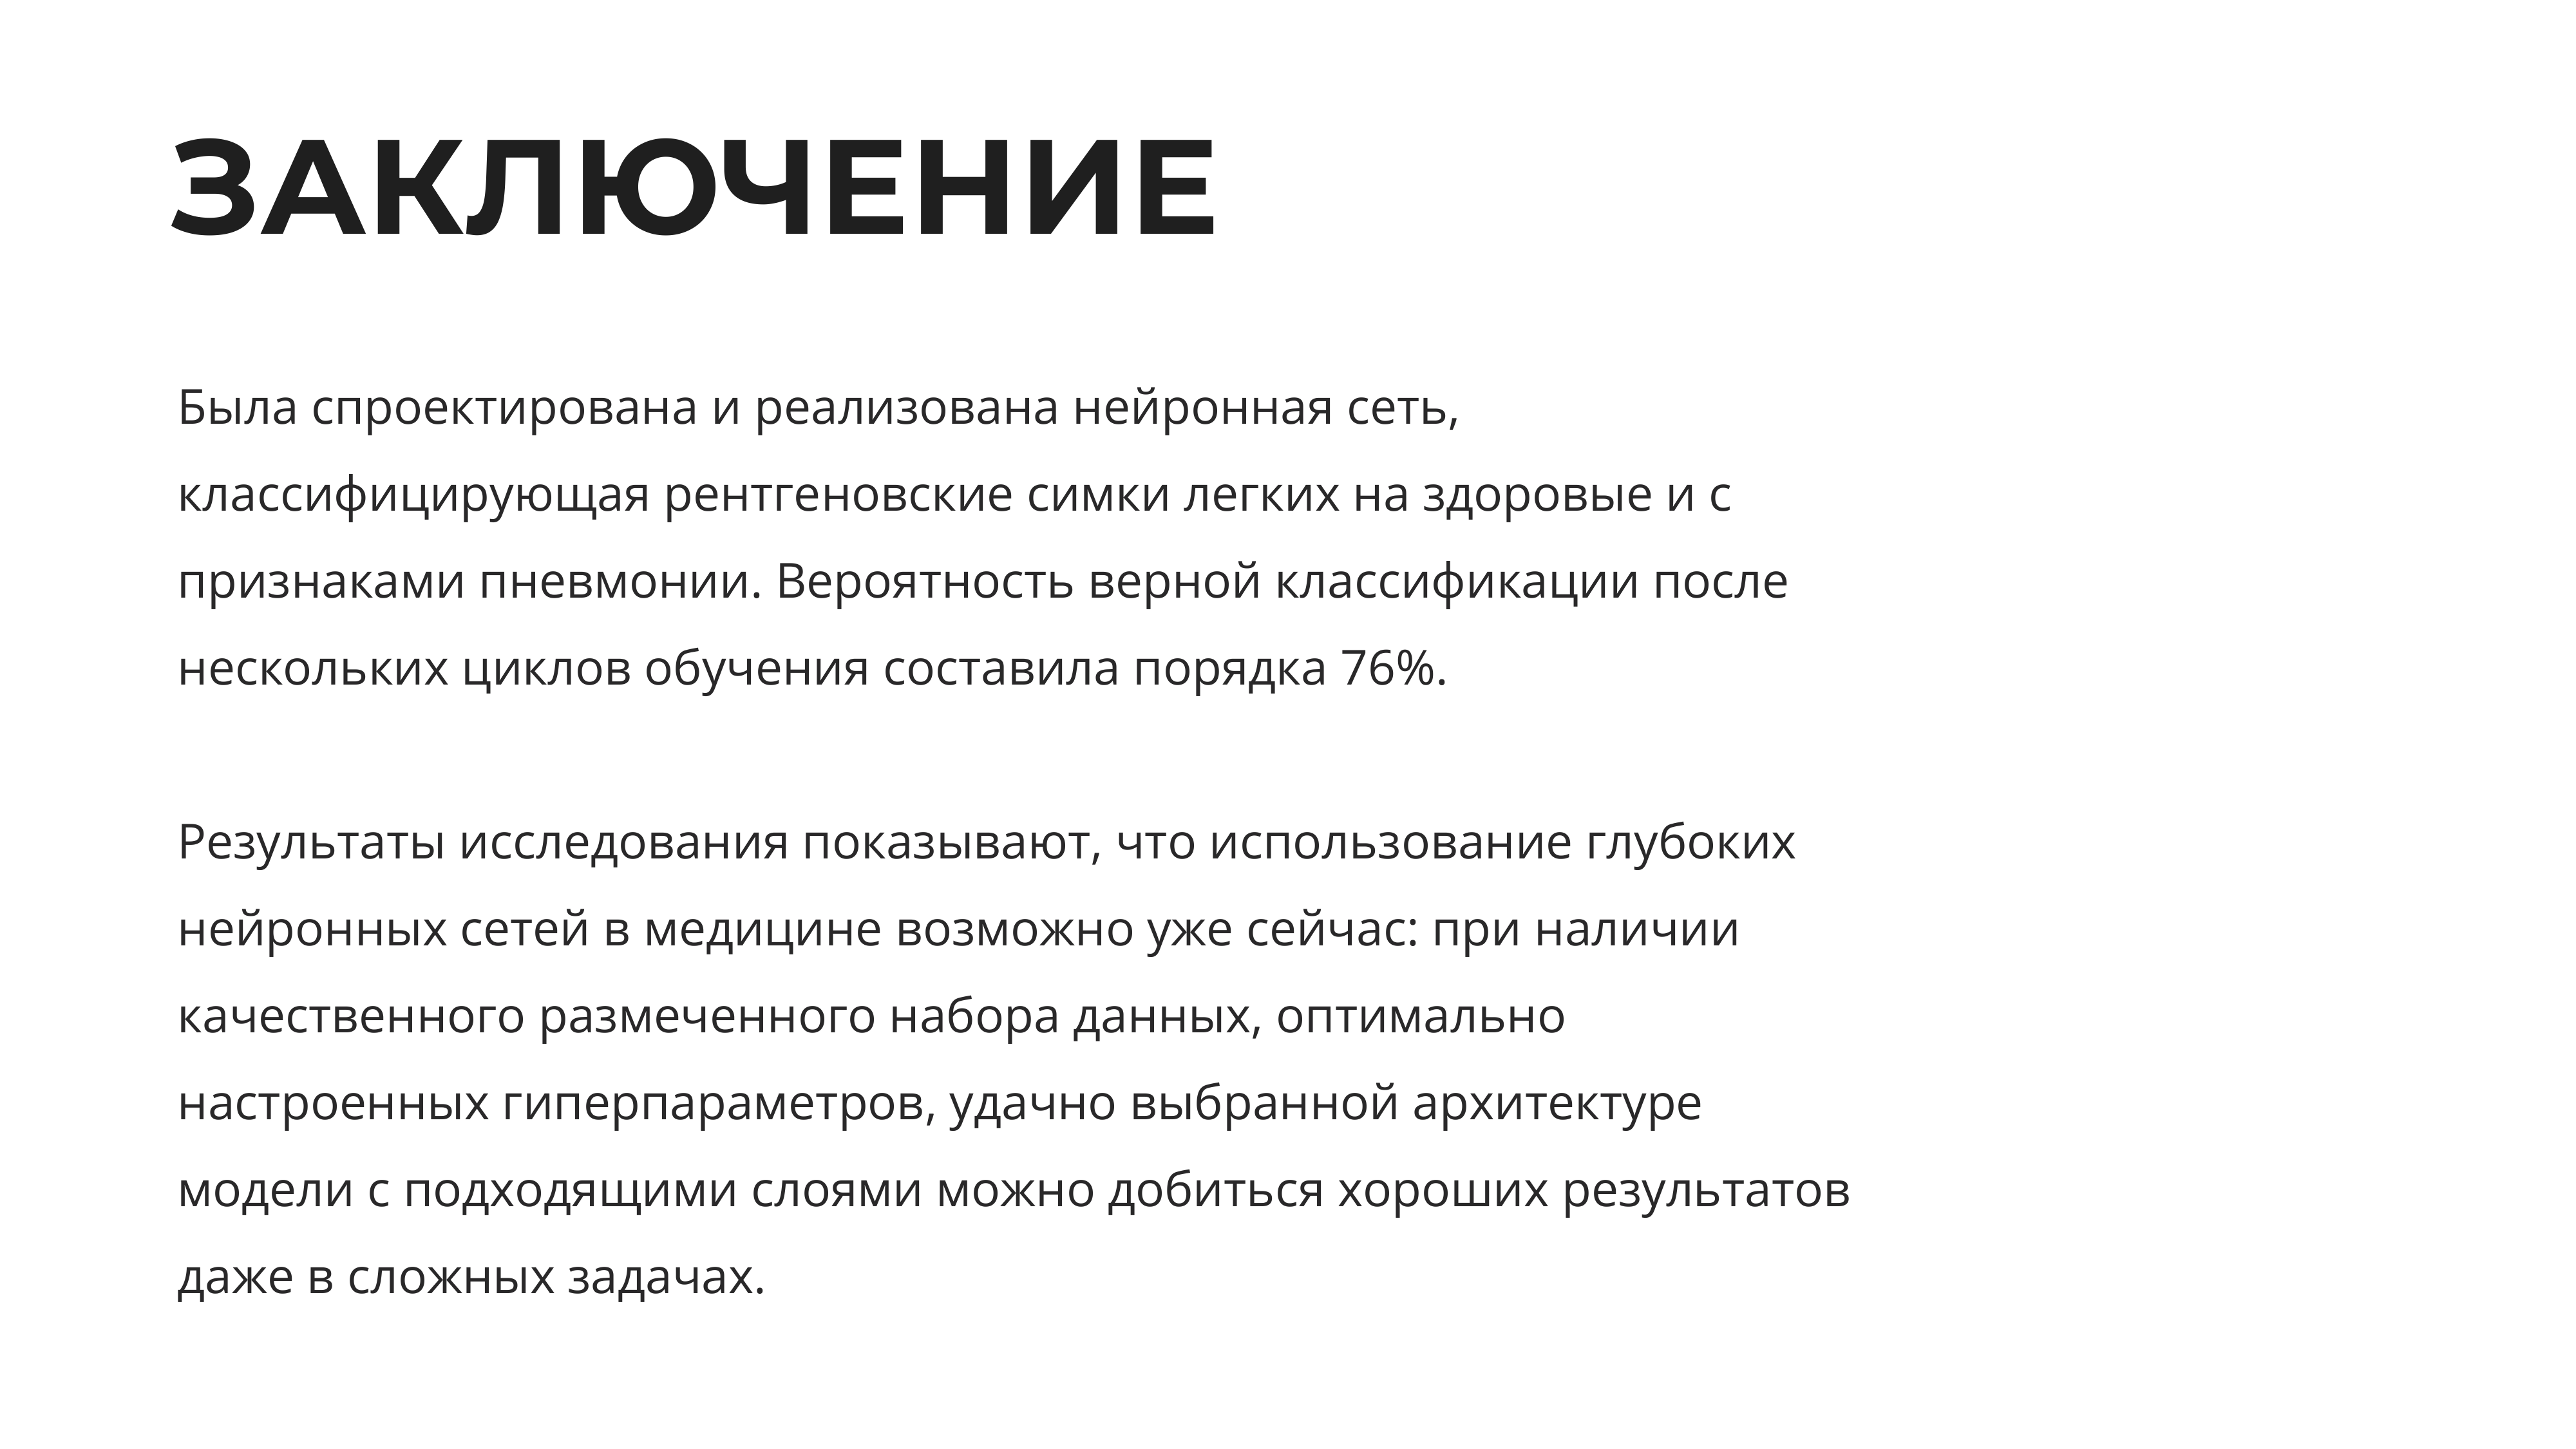

ЗАКЛЮЧЕНИЕ
Была спроектирована и реализована нейронная сеть, классифицирующая рентгеновские симки легких на здоровые и с признаками пневмонии. Вероятность верной классификации после нескольких циклов обучения составила порядка 76%.

Результаты исследования показывают, что использование глубоких нейронных сетей в медицине возможно уже сейчас: при наличии качественного размеченного набора данных, оптимально настроенных гиперпараметров, удачно выбранной архитектуре модели с подходящими слоями можно добиться хороших результатов даже в сложных задачах.